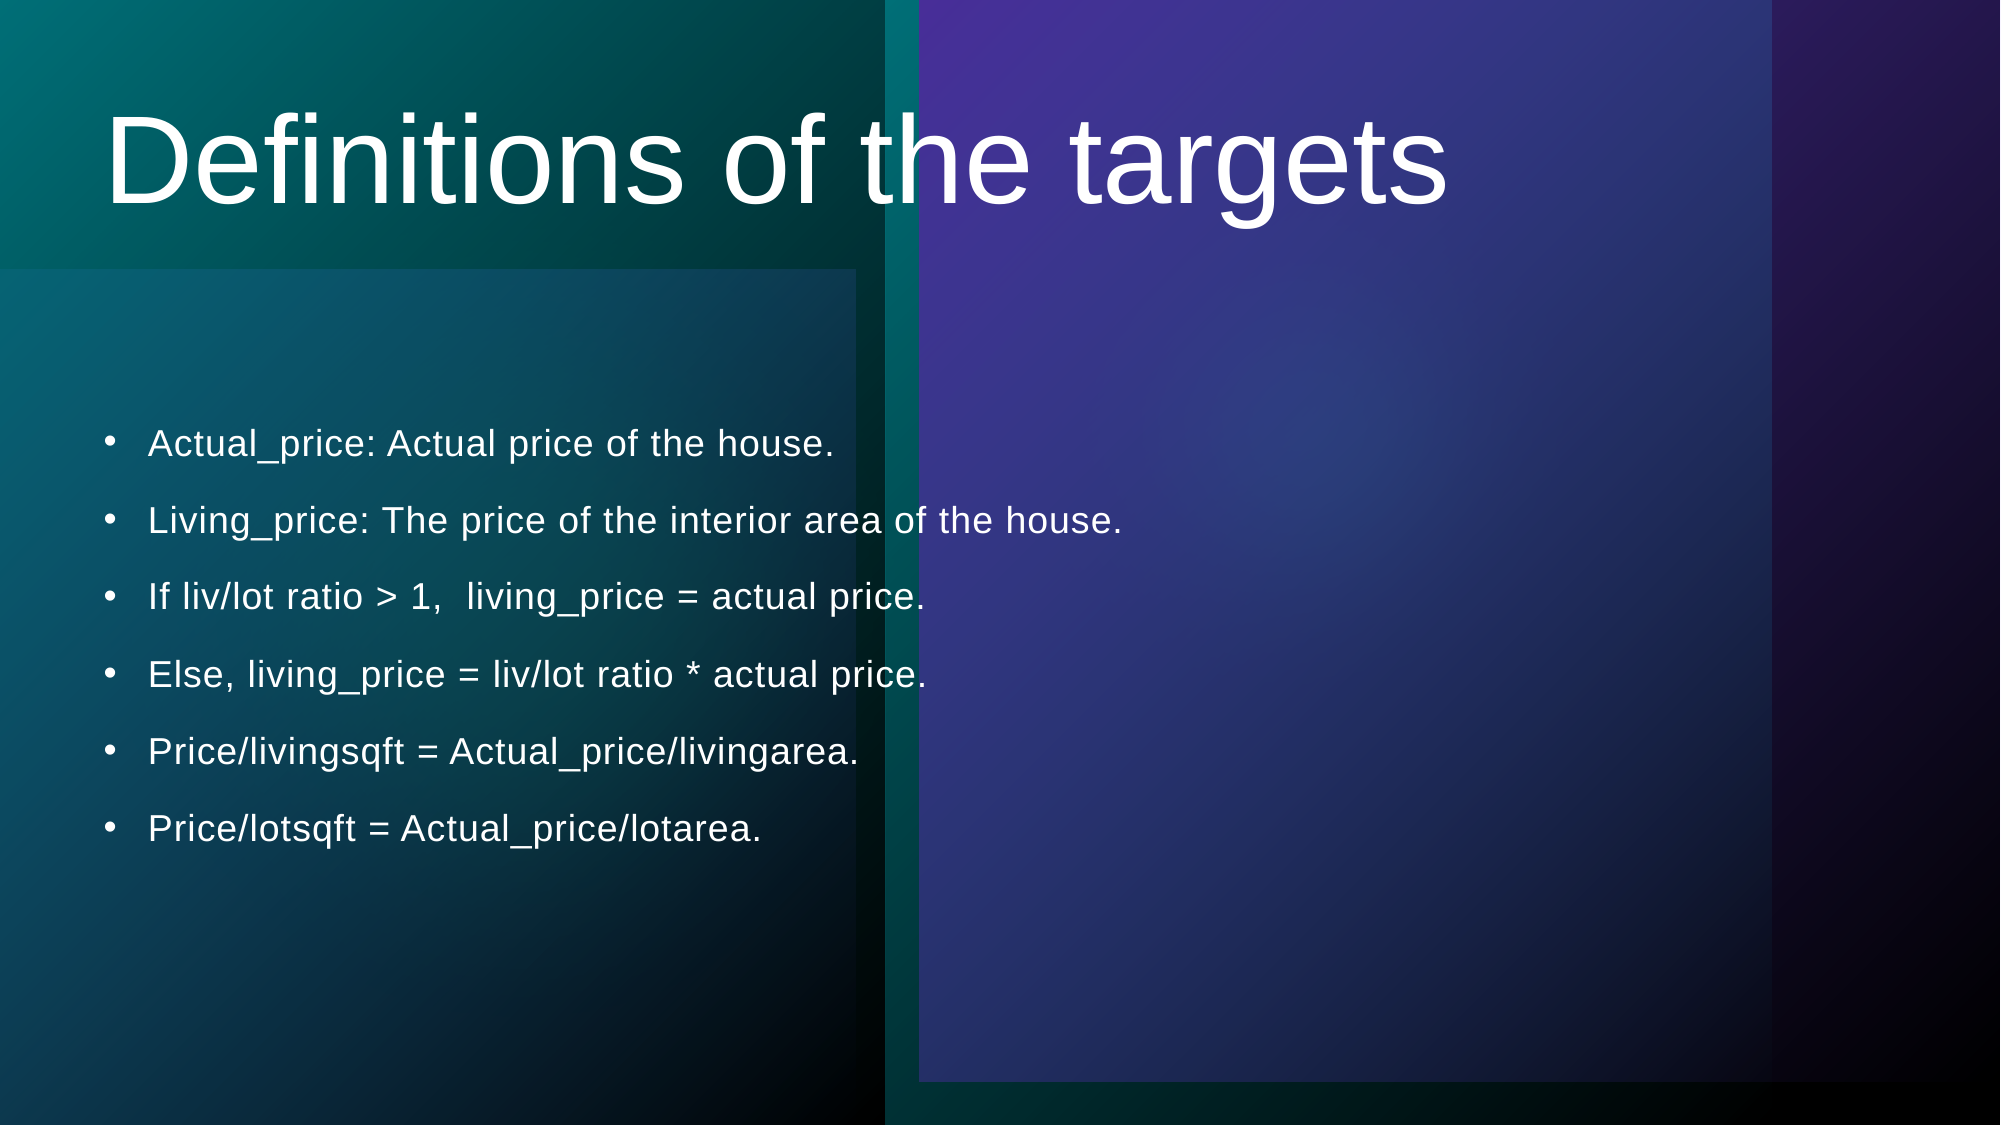

# Definitions of the targets
Actual_price: Actual price of the house.
Living_price: The price of the interior area of the house.
If liv/lot ratio > 1,  living_price = actual price.
Else, living_price = liv/lot ratio * actual price.
Price/livingsqft = Actual_price/livingarea.
Price/lotsqft = Actual_price/lotarea.